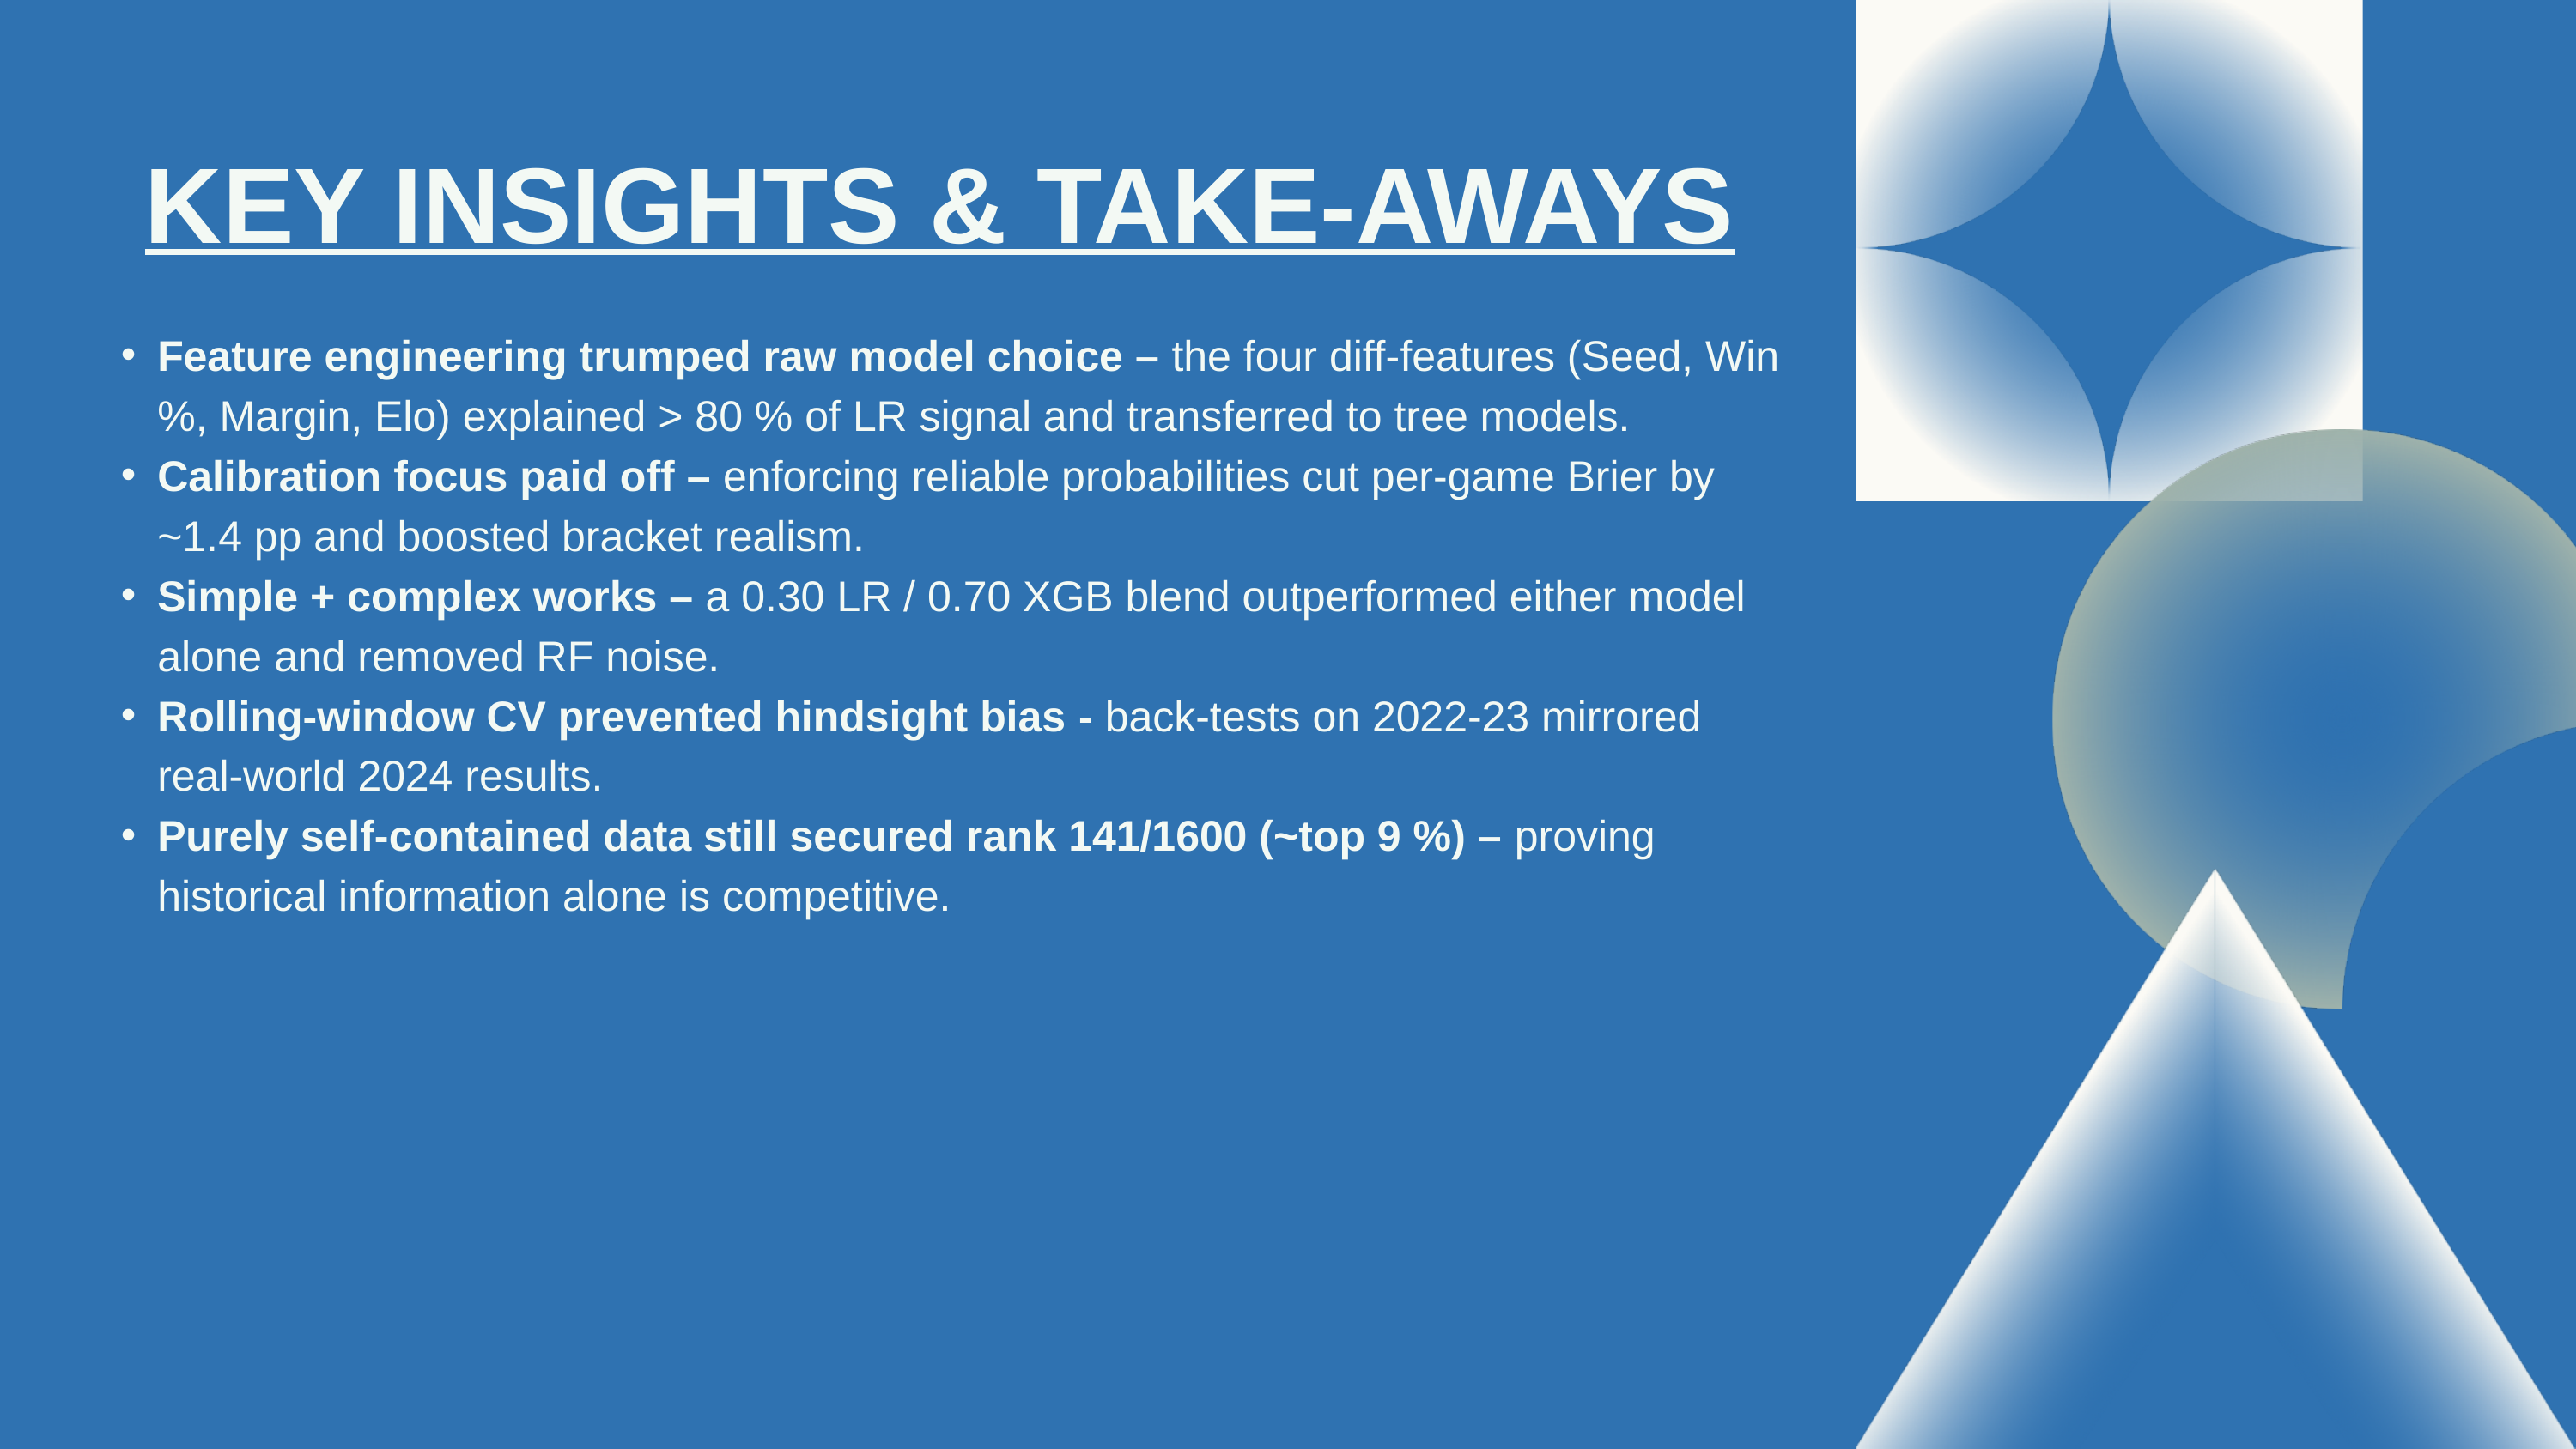

KEY INSIGHTS & TAKE-AWAYS
Feature engineering trumped raw model choice – the four diff-features (Seed, Win %, Margin, Elo) explained > 80 % of LR signal and transferred to tree models.
Calibration focus paid off – enforcing reliable probabilities cut per-game Brier by ~1.4 pp and boosted bracket realism.
Simple + complex works – a 0.30 LR / 0.70 XGB blend outperformed either model alone and removed RF noise.
Rolling-window CV prevented hindsight bias - back-tests on 2022-23 mirrored real-world 2024 results.
Purely self-contained data still secured rank 141/1600 (~top 9 %) – proving historical information alone is competitive.